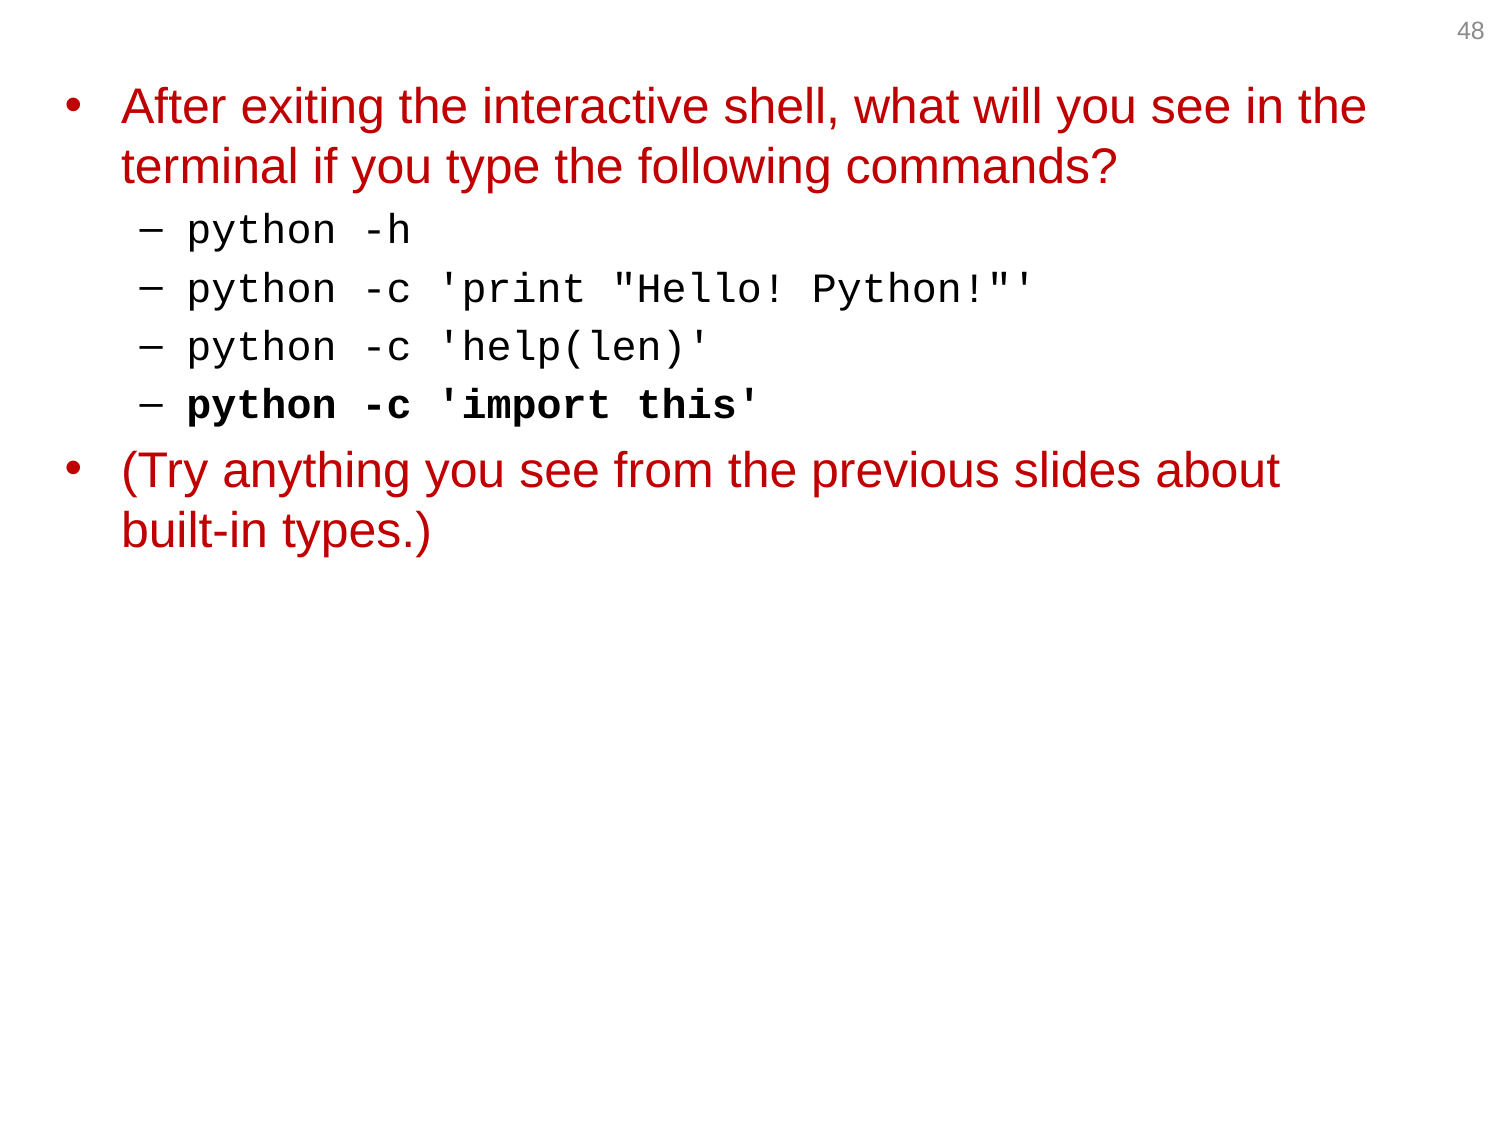

48
After exiting the interactive shell, what will you see in the terminal if you type the following commands?
python -h
python -c 'print "Hello! Python!"'
python -c 'help(len)'
python -c 'import this'
(Try anything you see from the previous slides about built-in types.)